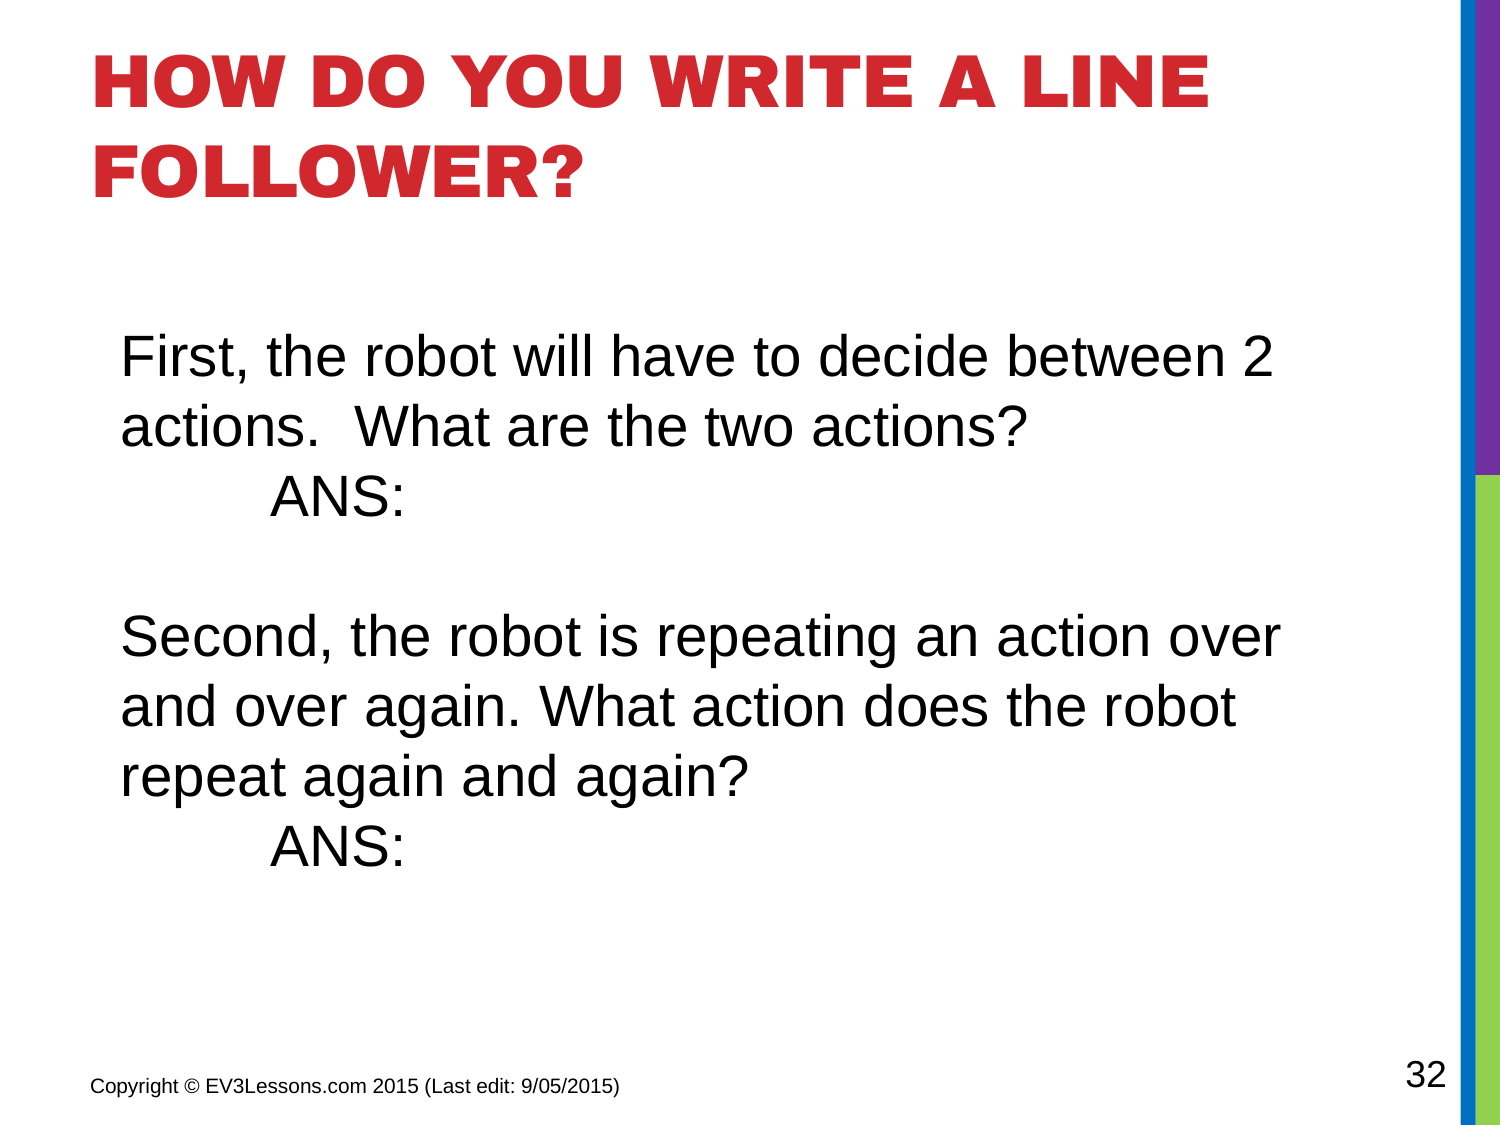

# How do you write a line follower?
First, the robot will have to decide between 2 actions.  What are the two actions?
	ANS:

Second, the robot is repeating an action over and over again. What action does the robot repeat again and again?
	ANS:

32
Copyright © EV3Lessons.com 2015 (Last edit: 9/05/2015)